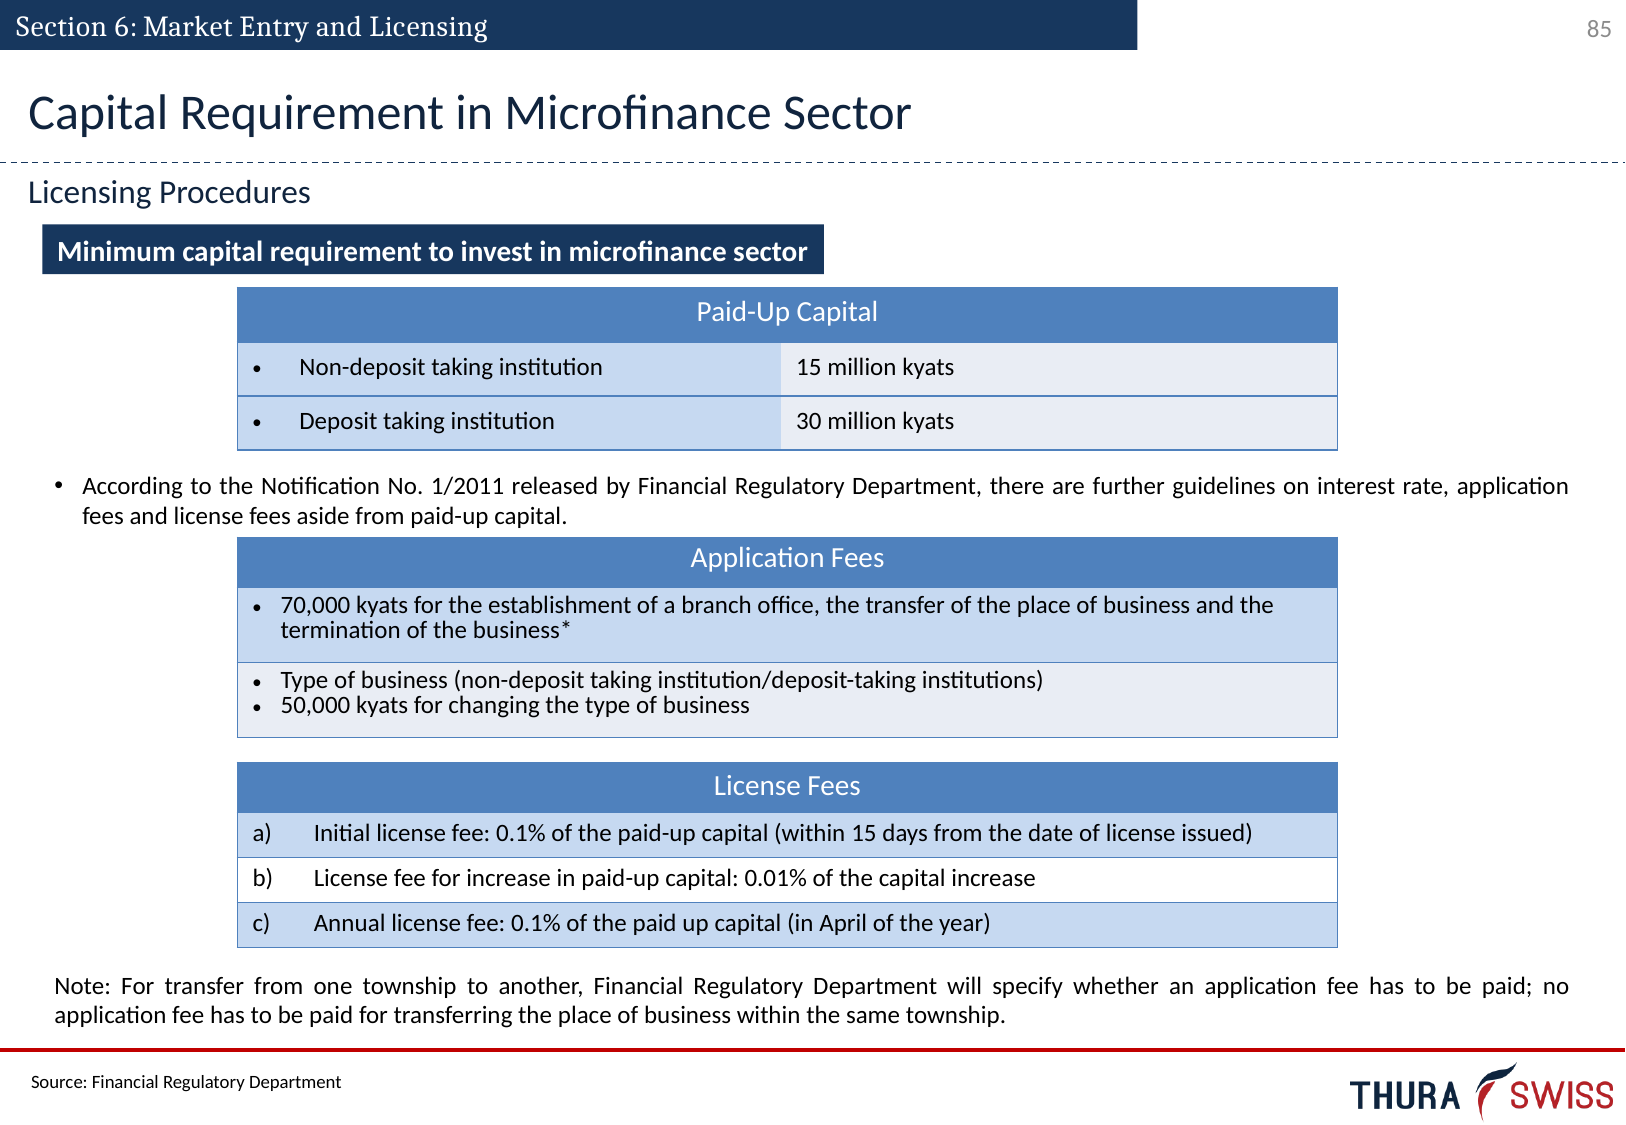

Section 6: Market Entry and Licensing
Capital Requirement in Microfinance Sector
Licensing Procedures
Minimum capital requirement to invest in microfinance sector
| Paid-Up Capital |  |
| --- | --- |
| Non-deposit taking institution | 15 million kyats |
| Deposit taking institution | 30 million kyats |
According to the Notification No. 1/2011 released by Financial Regulatory Department, there are further guidelines on interest rate, application fees and license fees aside from paid-up capital.
| Application Fees |
| --- |
| 70,000 kyats for the establishment of a branch office, the transfer of the place of business and the termination of the business\* |
| Type of business (non-deposit taking institution/deposit-taking institutions) 50,000 kyats for changing the type of business |
| License Fees |  |
| --- | --- |
| a) | Initial license fee: 0.1% of the paid-up capital (within 15 days from the date of license issued) |
| b) | License fee for increase in paid-up capital: 0.01% of the capital increase |
| c) | Annual license fee: 0.1% of the paid up capital (in April of the year) |
Note: For transfer from one township to another, Financial Regulatory Department will specify whether an application fee has to be paid; no application fee has to be paid for transferring the place of business within the same township.
Source: Financial Regulatory Department